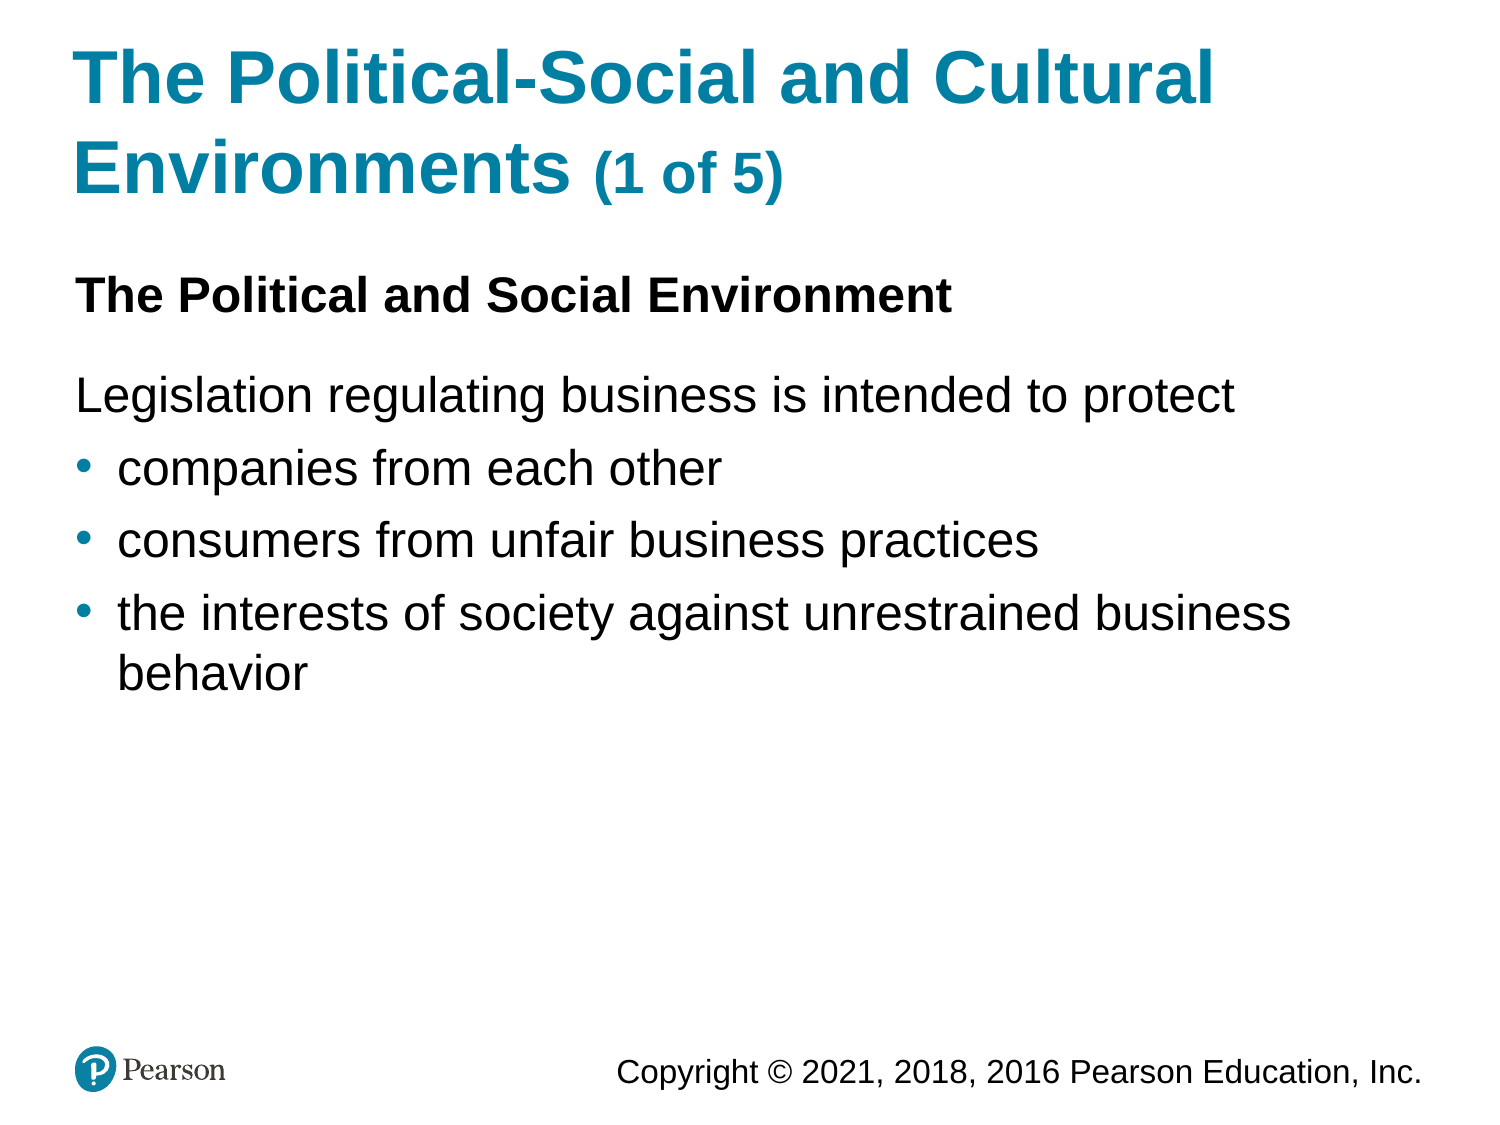

# The Political-Social and Cultural Environments (1 of 5)
The Political and Social Environment
Legislation regulating business is intended to protect
companies from each other
consumers from unfair business practices
the interests of society against unrestrained business behavior